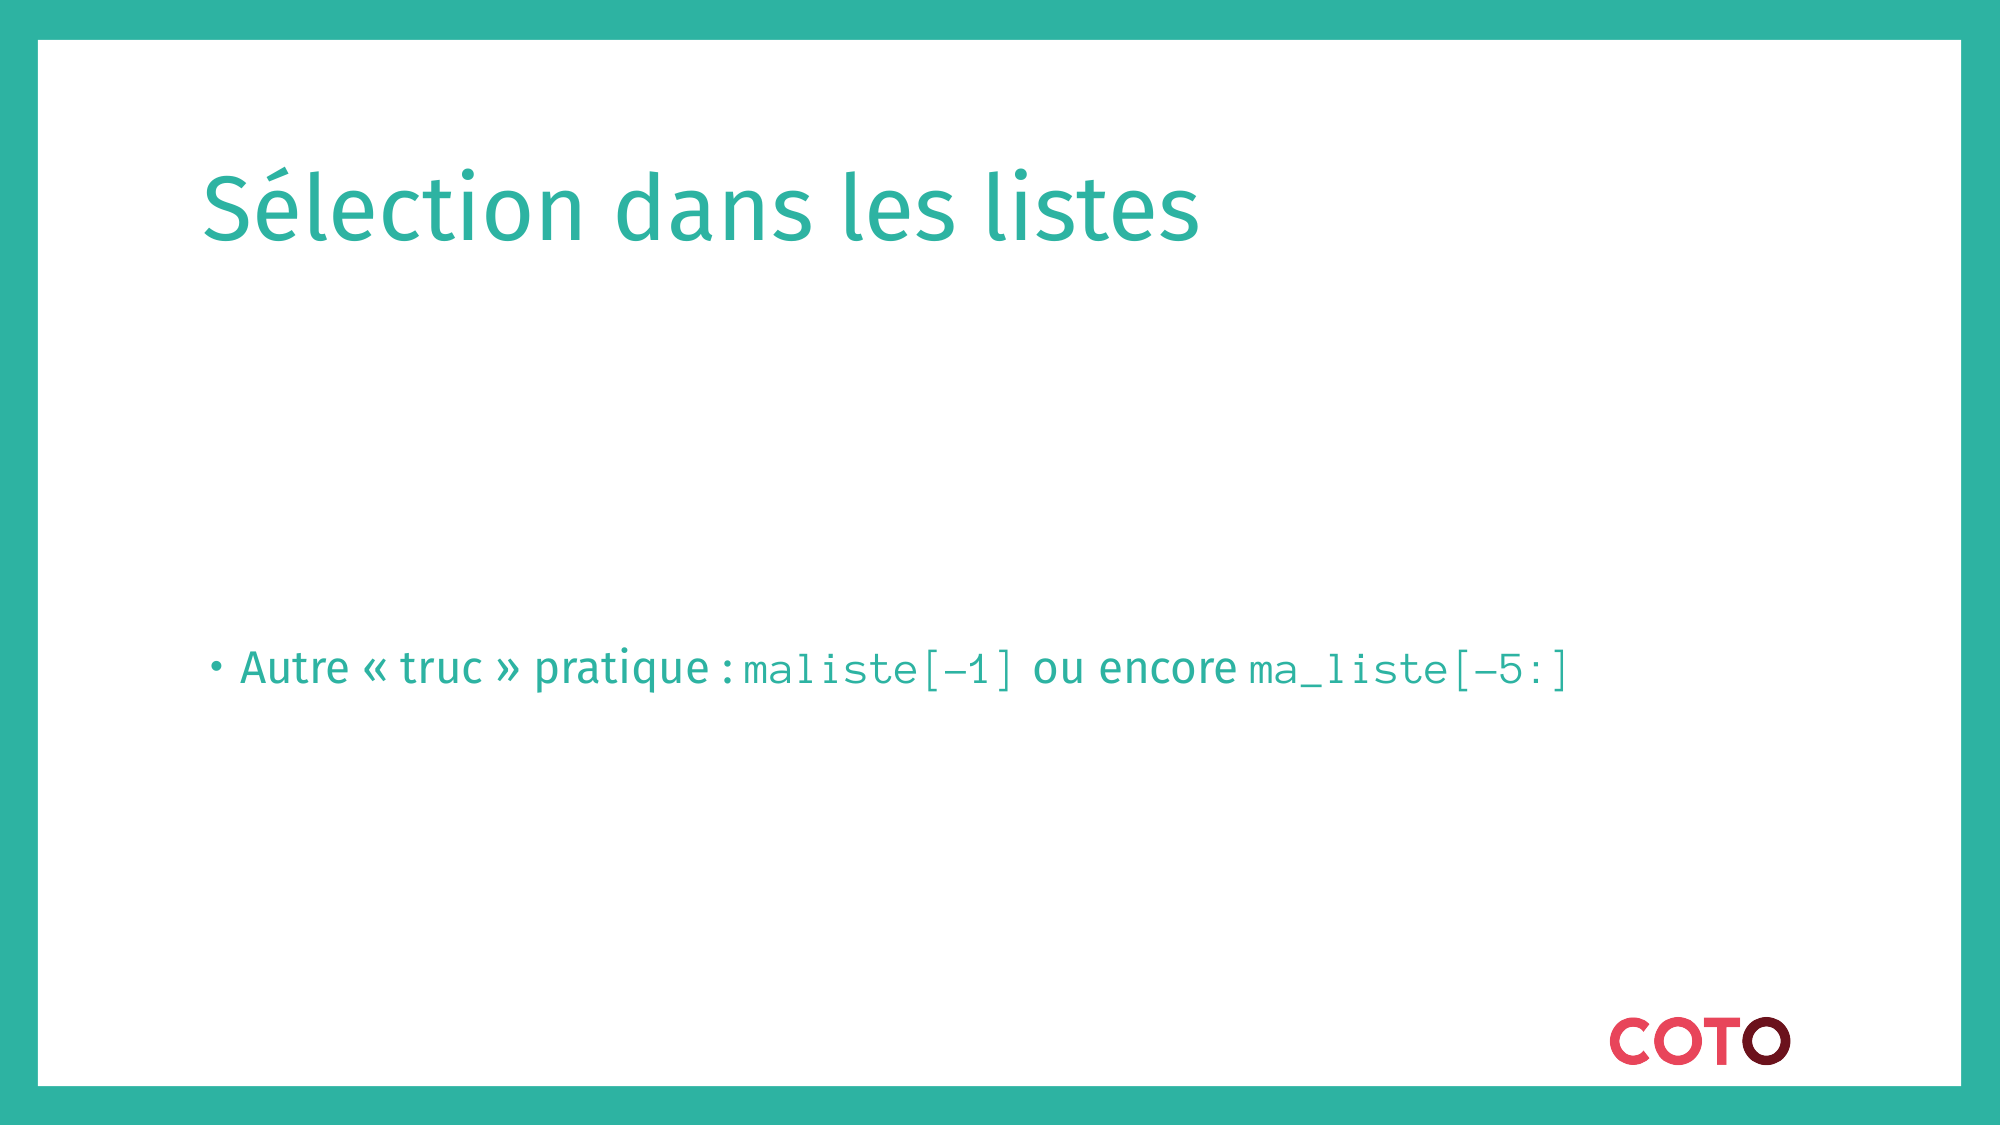

# Sélection dans les listes
Autre « truc » pratique : maliste[-1] ou encore ma_liste[-5:]